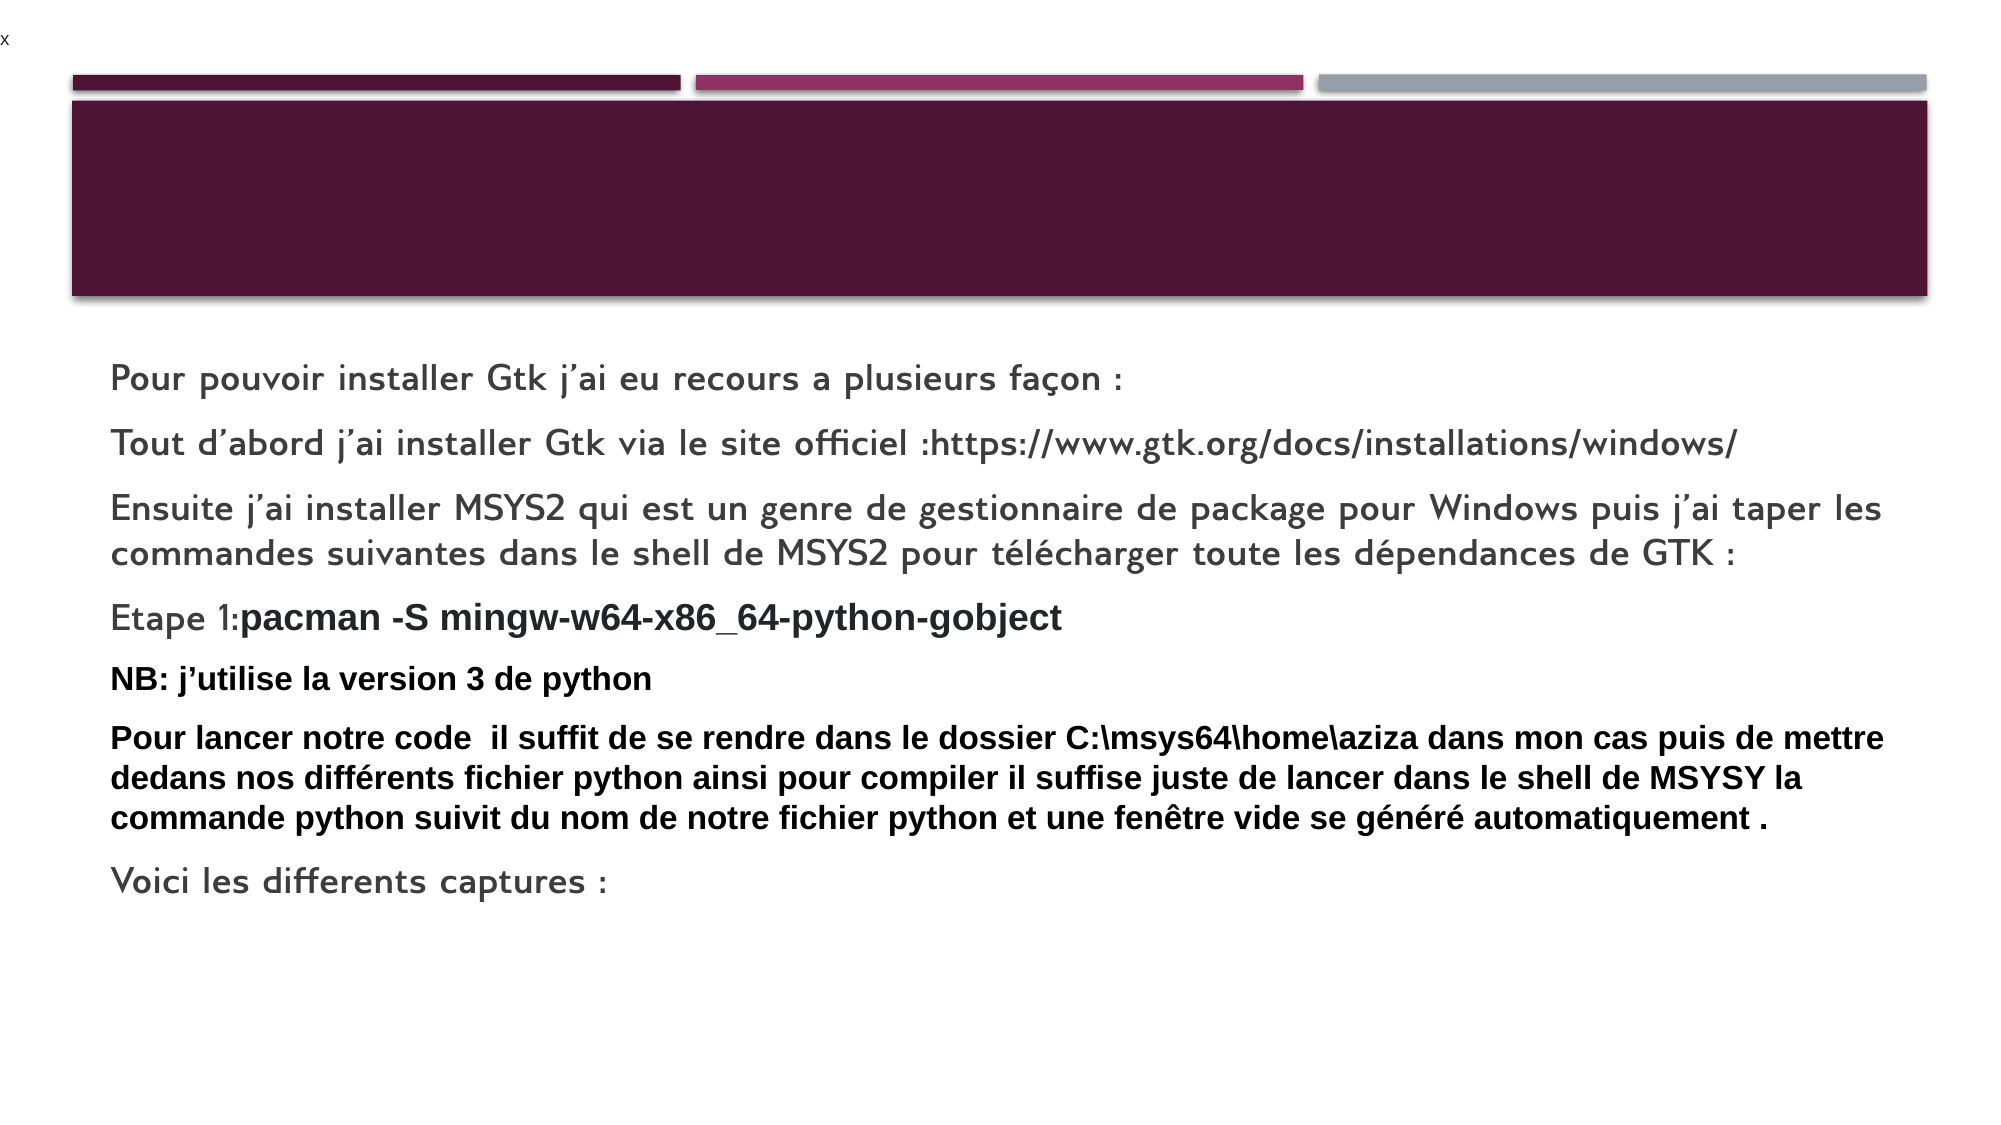

x
#
Pour pouvoir installer Gtk j’ai eu recours a plusieurs façon :
Tout d’abord j’ai installer Gtk via le site officiel :https://www.gtk.org/docs/installations/windows/
Ensuite j’ai installer MSYS2 qui est un genre de gestionnaire de package pour Windows puis j’ai taper les commandes suivantes dans le shell de MSYS2 pour télécharger toute les dépendances de GTK :
Etape 1:pacman -S mingw-w64-x86_64-python-gobject
NB: j’utilise la version 3 de python
Pour lancer notre code  il suffit de se rendre dans le dossier C:\msys64\home\aziza dans mon cas puis de mettre dedans nos différents fichier python ainsi pour compiler il suffise juste de lancer dans le shell de MSYSY la commande python suivit du nom de notre fichier python et une fenêtre vide se généré automatiquement .
Voici les differents captures :